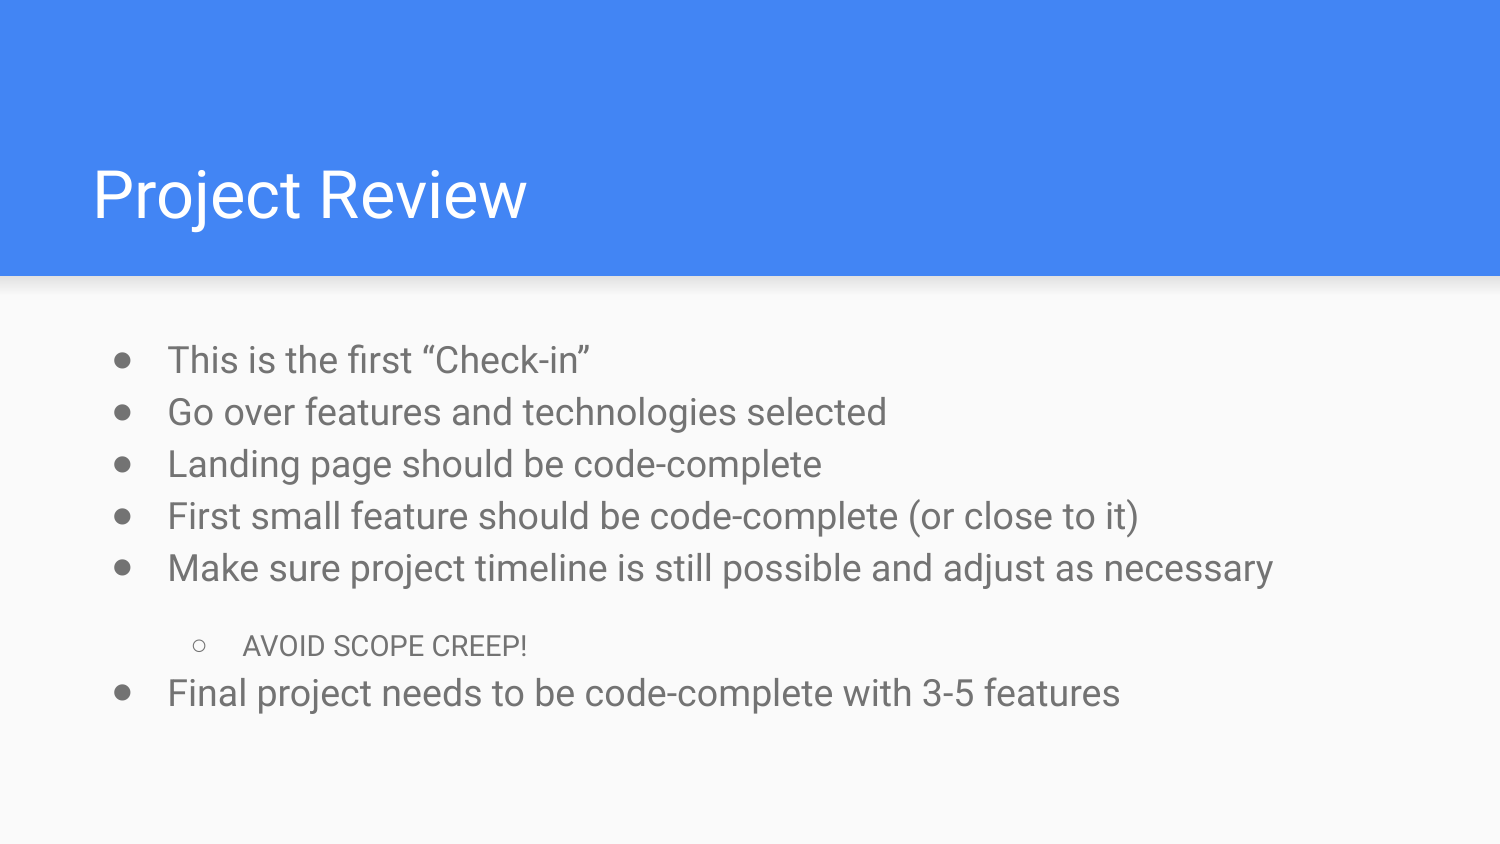

# Project Review
This is the first “Check-in”
Go over features and technologies selected
Landing page should be code-complete
First small feature should be code-complete (or close to it)
Make sure project timeline is still possible and adjust as necessary
AVOID SCOPE CREEP!
Final project needs to be code-complete with 3-5 features